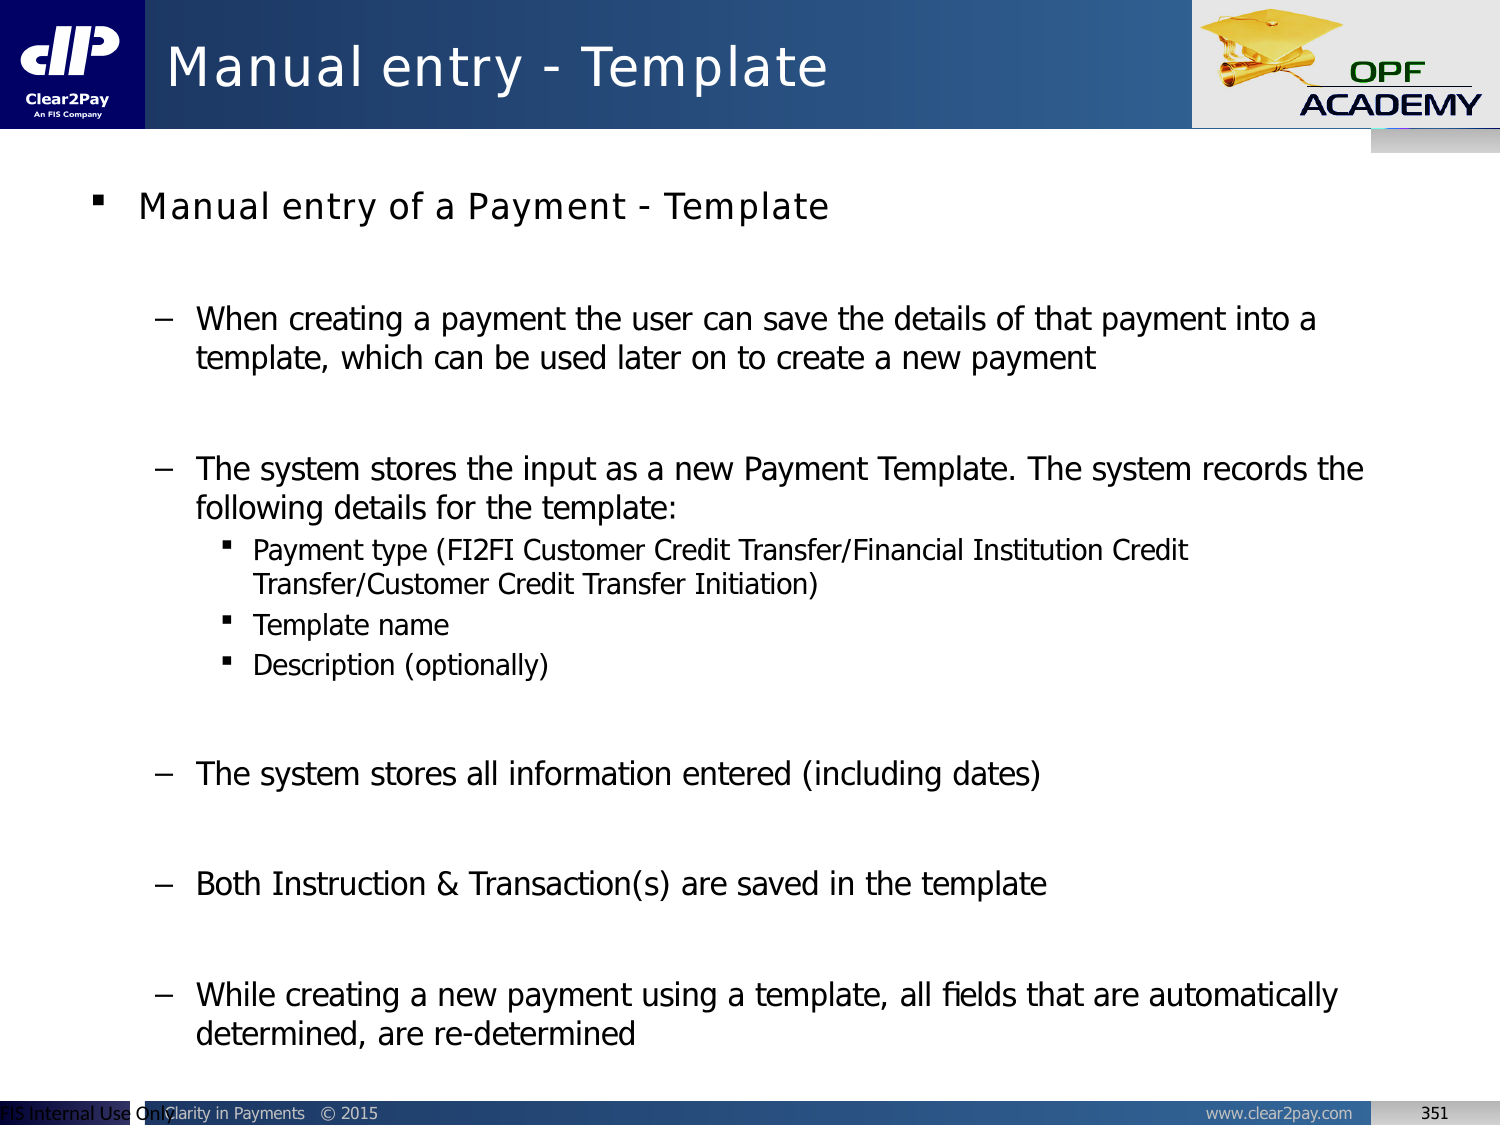

# Manual entry - Template
Manual entry of a Payment - Template

When creating a payment the user can save the details of that payment into a template, which can be used later on to create a new payment

The system stores the input as a new Payment Template. The system records the following details for the template:
Payment type (FI2FI Customer Credit Transfer/Financial Institution Credit Transfer/Customer Credit Transfer Initiation)
Template name
Description (optionally)

The system stores all information entered (including dates)

Both Instruction & Transaction(s) are saved in the template

While creating a new payment using a template, all fields that are automatically determined, are re-determined